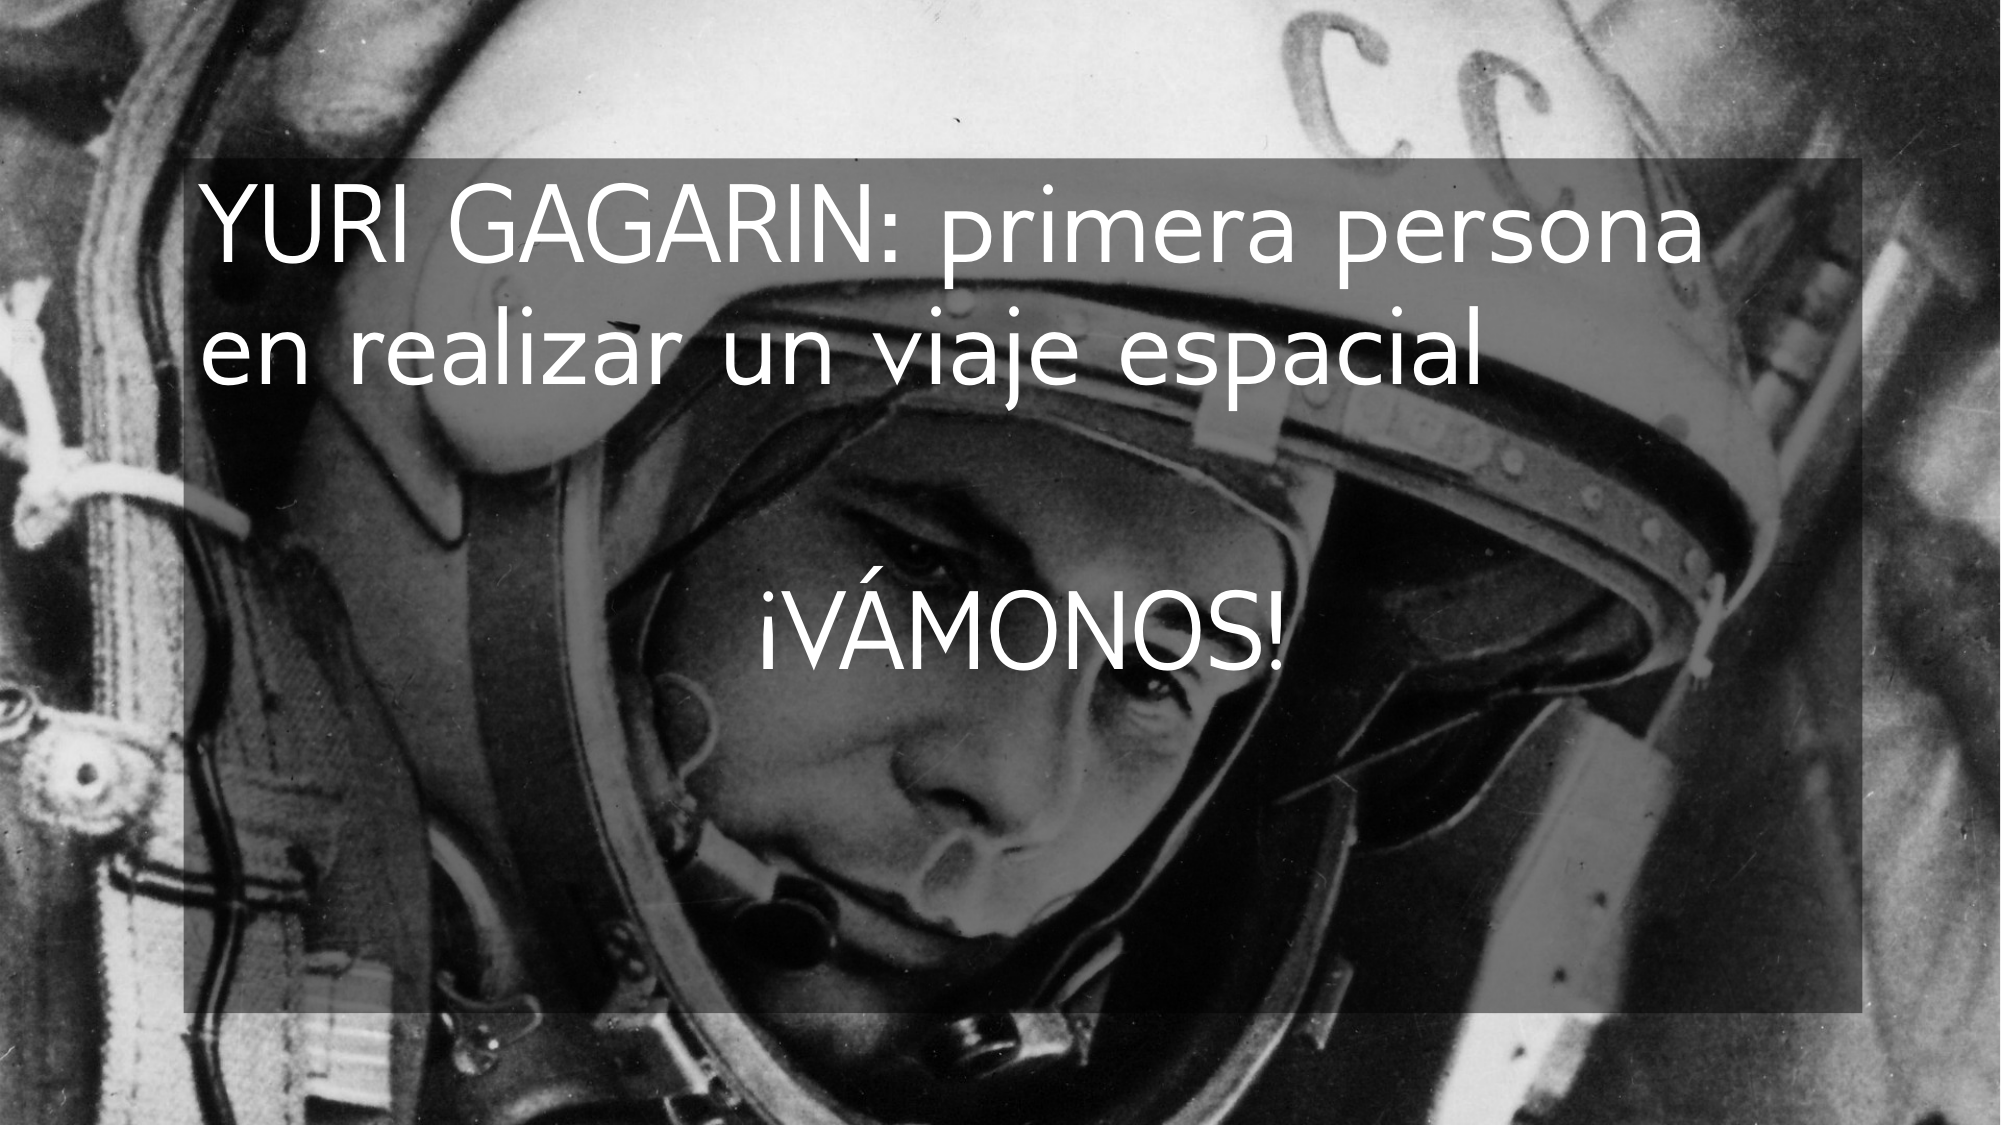

YURI GAGARIN: primera persona en realizar un viaje espacial

¡VÁMONOS!